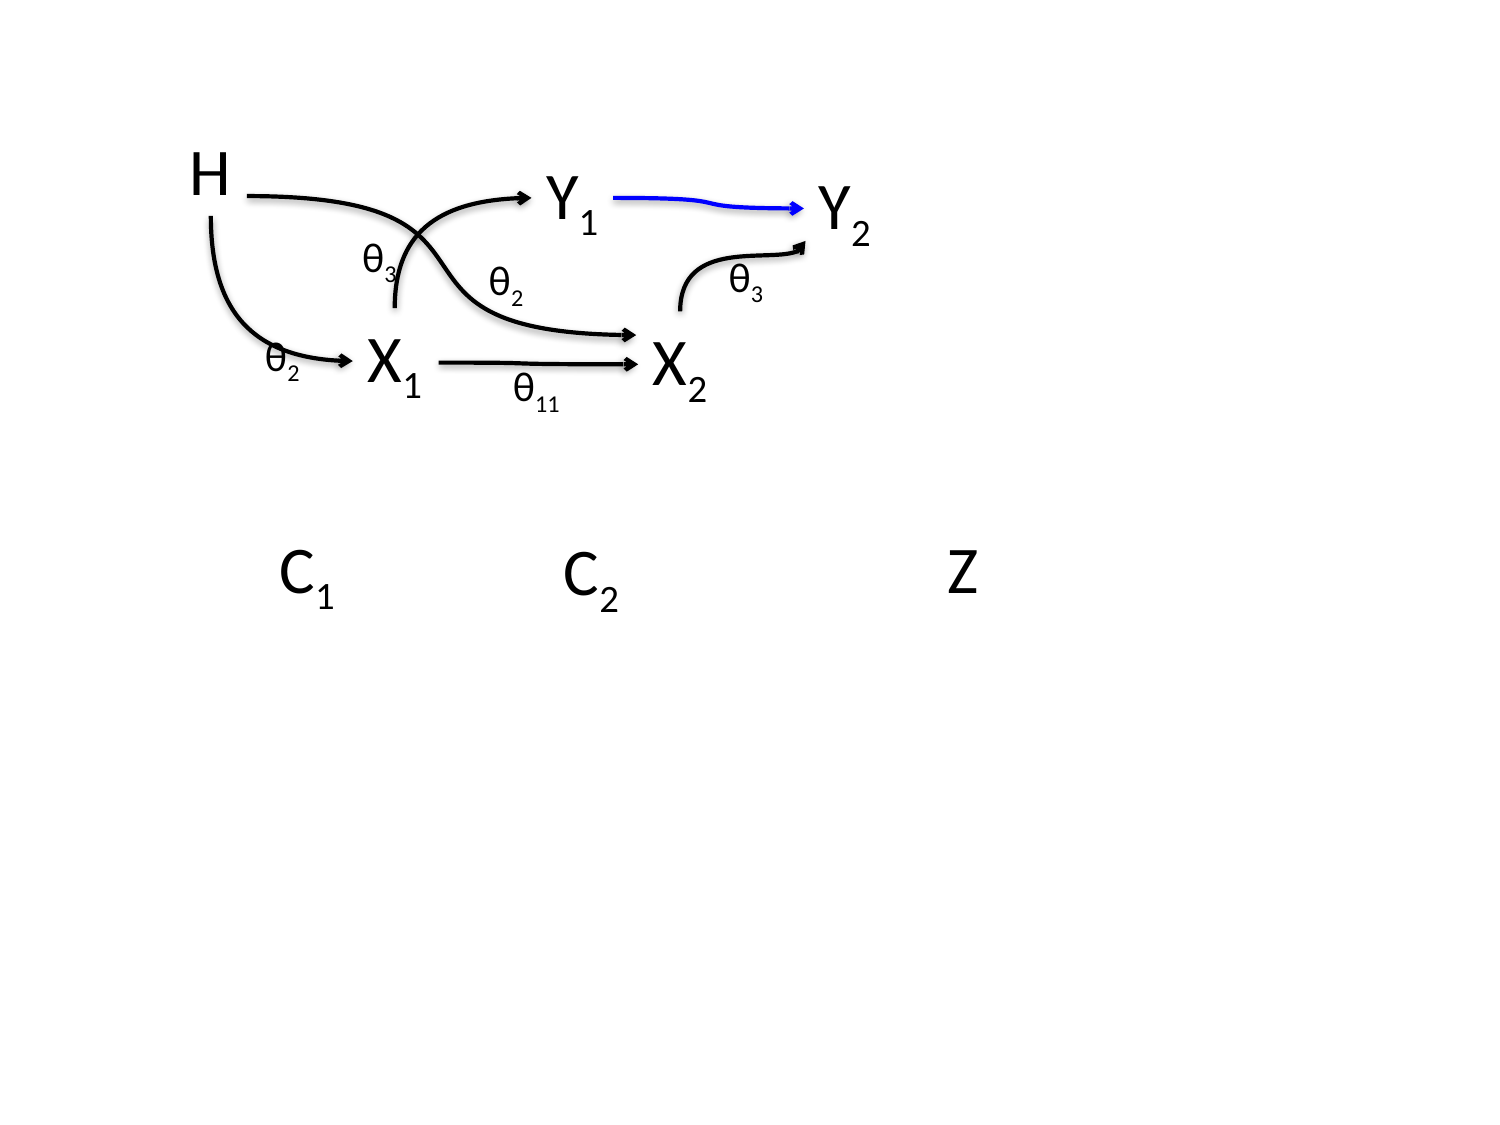

H
Y1
Y2
θ3
θ3
θ2
X1
X2
θ2
θ11
C1
Z
C2